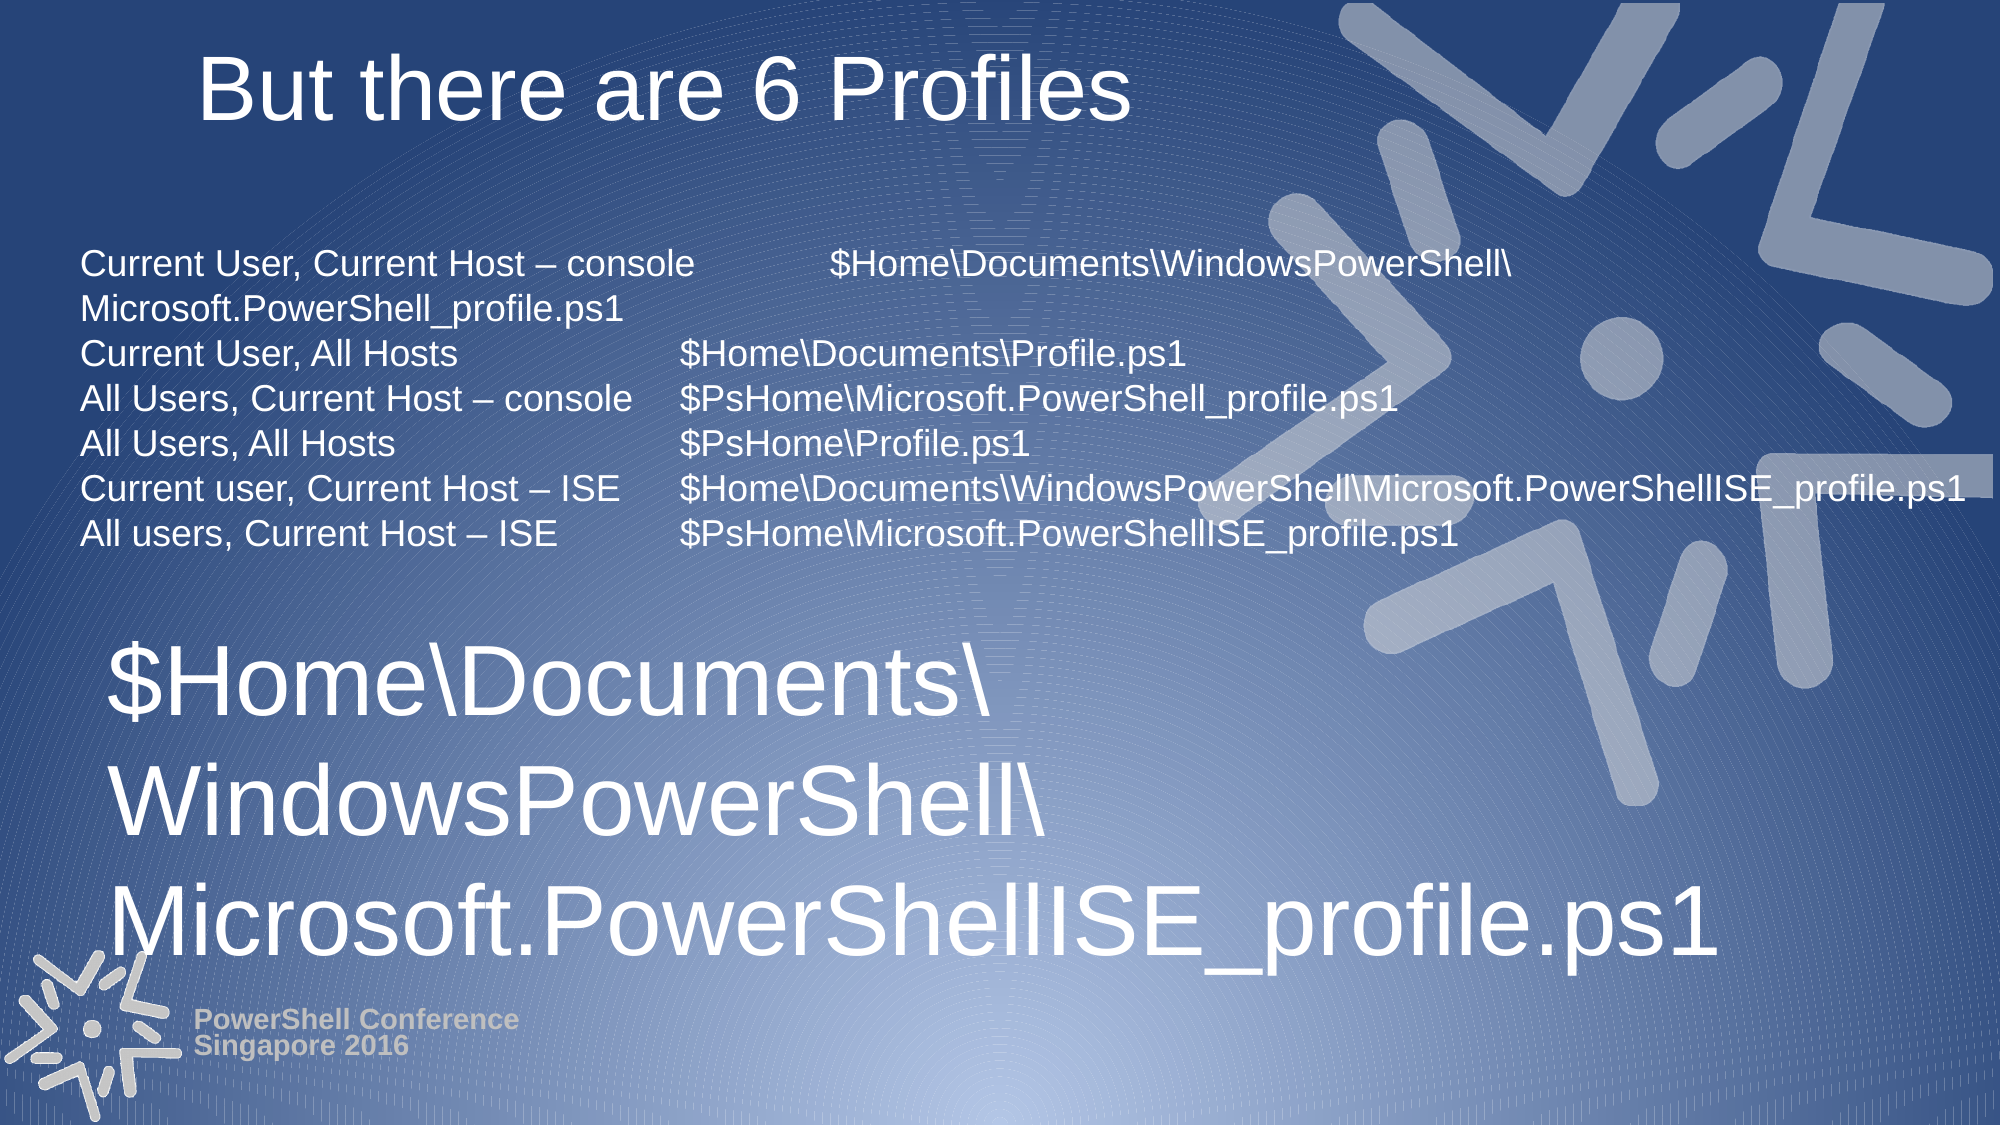

But there are 6 Profiles
Current User, Current Host – console 	$Home\Documents\WindowsPowerShell\Microsoft.PowerShell_profile.ps1
Current User, All Hosts  		$Home\Documents\Profile.ps1
All Users, Current Host – console   	$PsHome\Microsoft.PowerShell_profile.ps1
All Users, All Hosts     		$PsHome\Profile.ps1
Current user, Current Host – ISE 	$Home\Documents\WindowsPowerShell\Microsoft.PowerShellISE_profile.ps1
All users, Current Host – ISE  	$PsHome\Microsoft.PowerShellISE_profile.ps1

$Home\Documents\WindowsPowerShell\Microsoft.PowerShellISE_profile.ps1